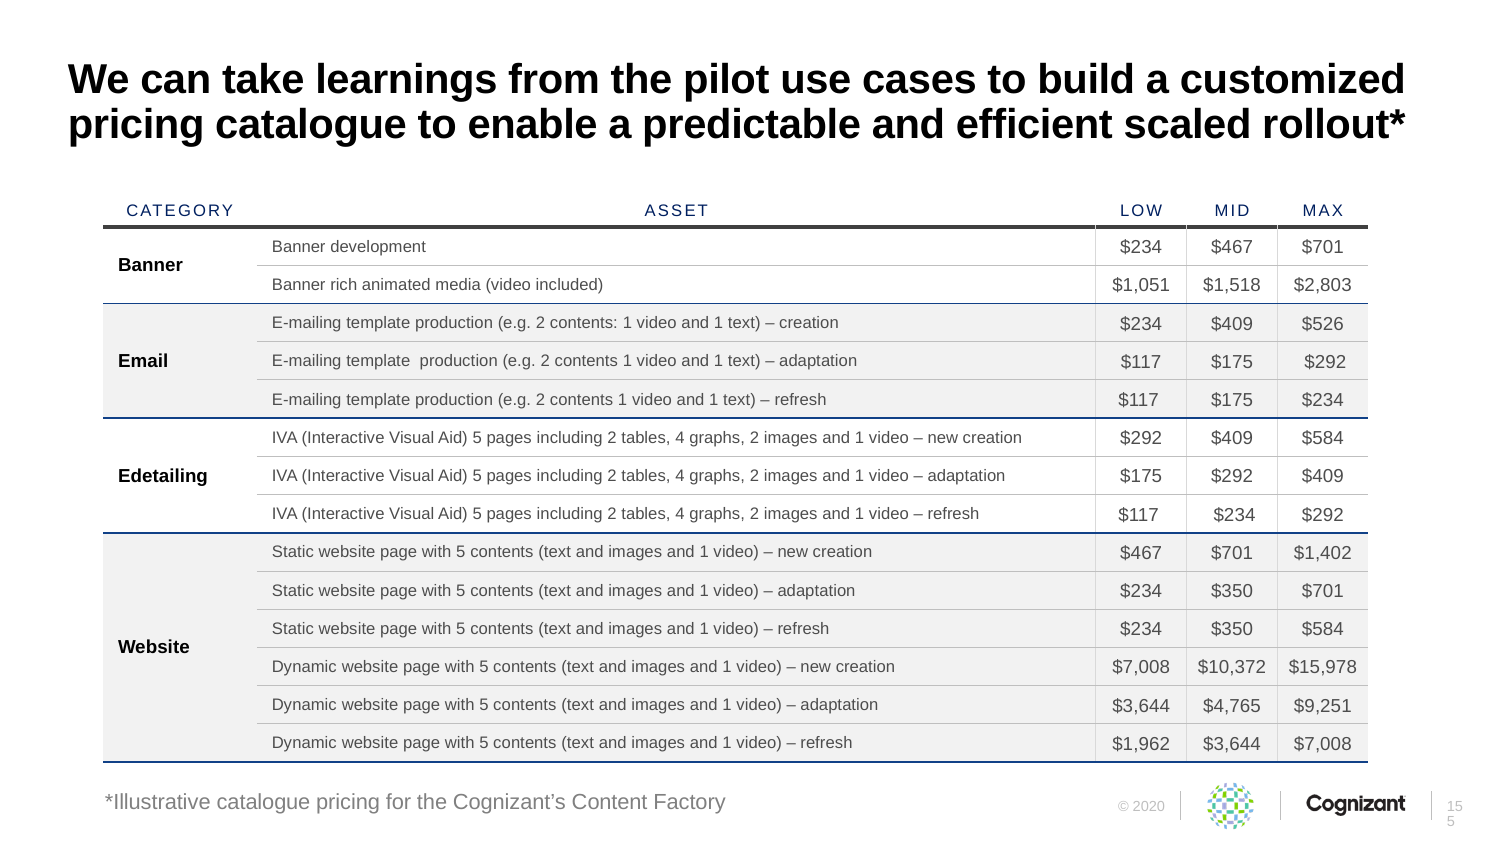

# We can take learnings from the pilot use cases to build a customized pricing catalogue to enable a predictable and efficient scaled rollout*
| CATEGORY | ASSET | LOW | MID | MAX |
| --- | --- | --- | --- | --- |
| Banner | Banner development | $234 | $467 | $701 |
|  | Banner rich animated media (video included) | $1,051 | $1,518 | $2,803 |
| Email | E-mailing template production (e.g. 2 contents: 1 video and 1 text) – creation | $234 | $409 | $526 |
|  | E-mailing template production (e.g. 2 contents 1 video and 1 text) – adaptation | $117 | $175 | $292 |
|  | E-mailing template production (e.g. 2 contents 1 video and 1 text) – refresh | $117 | $175 | $234 |
| Edetailing | IVA (Interactive Visual Aid) 5 pages including 2 tables, 4 graphs, 2 images and 1 video – new creation | $292 | $409 | $584 |
|  | IVA (Interactive Visual Aid) 5 pages including 2 tables, 4 graphs, 2 images and 1 video – adaptation | $175 | $292 | $409 |
|  | IVA (Interactive Visual Aid) 5 pages including 2 tables, 4 graphs, 2 images and 1 video – refresh | $117 | $234 | $292 |
| Website | Static website page with 5 contents (text and images and 1 video) – new creation | $467 | $701 | $1,402 |
|  | Static website page with 5 contents (text and images and 1 video) – adaptation | $234 | $350 | $701 |
|  | Static website page with 5 contents (text and images and 1 video) – refresh | $234 | $350 | $584 |
|  | Dynamic website page with 5 contents (text and images and 1 video) – new creation | $7,008 | $10,372 | $15,978 |
|  | Dynamic website page with 5 contents (text and images and 1 video) – adaptation | $3,644 | $4,765 | $9,251 |
|  | Dynamic website page with 5 contents (text and images and 1 video) – refresh | $1,962 | $3,644 | $7,008 |
*Illustrative catalogue pricing for the Cognizant’s Content Factory
155
© 2020